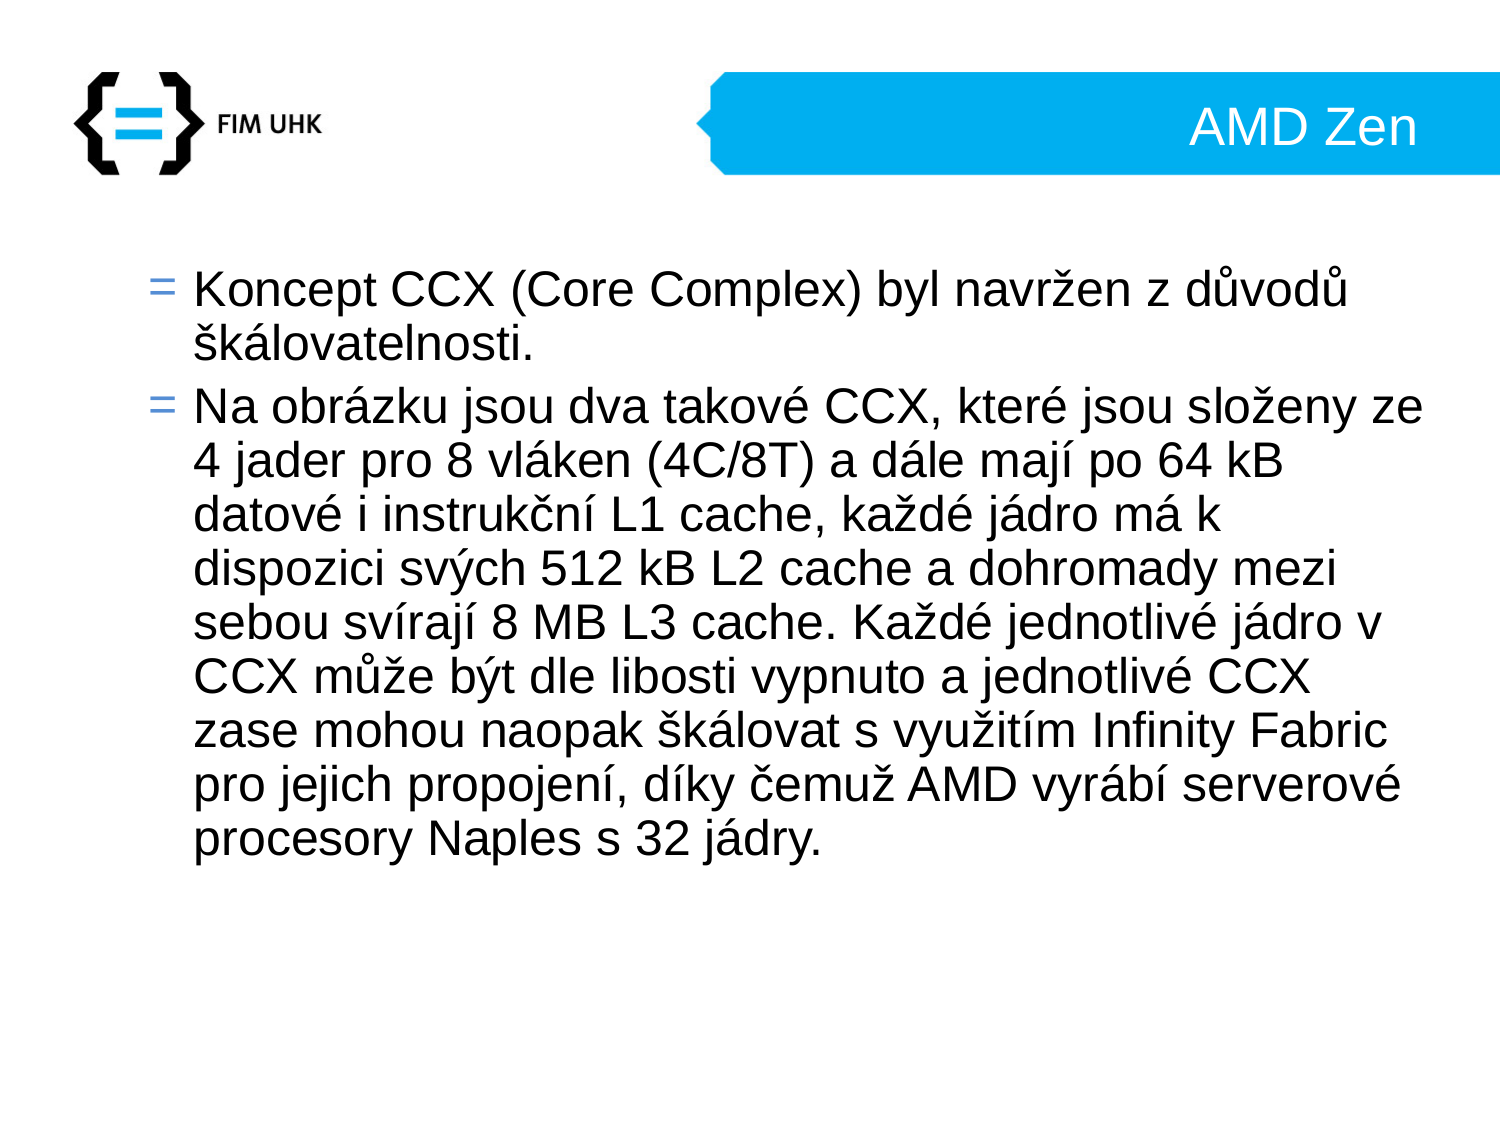

# AMD Zen
Koncept CCX (Core Complex) byl navržen z důvodů škálovatelnosti.
Na obrázku jsou dva takové CCX, které jsou složeny ze 4 jader pro 8 vláken (4C/8T) a dále mají po 64 kB datové i instrukční L1 cache, každé jádro má k dispozici svých 512 kB L2 cache a dohromady mezi sebou svírají 8 MB L3 cache. Každé jednotlivé jádro v CCX může být dle libosti vypnuto a jednotlivé CCX zase mohou naopak škálovat s využitím Infinity Fabric pro jejich propojení, díky čemuž AMD vyrábí serverové procesory Naples s 32 jádry.